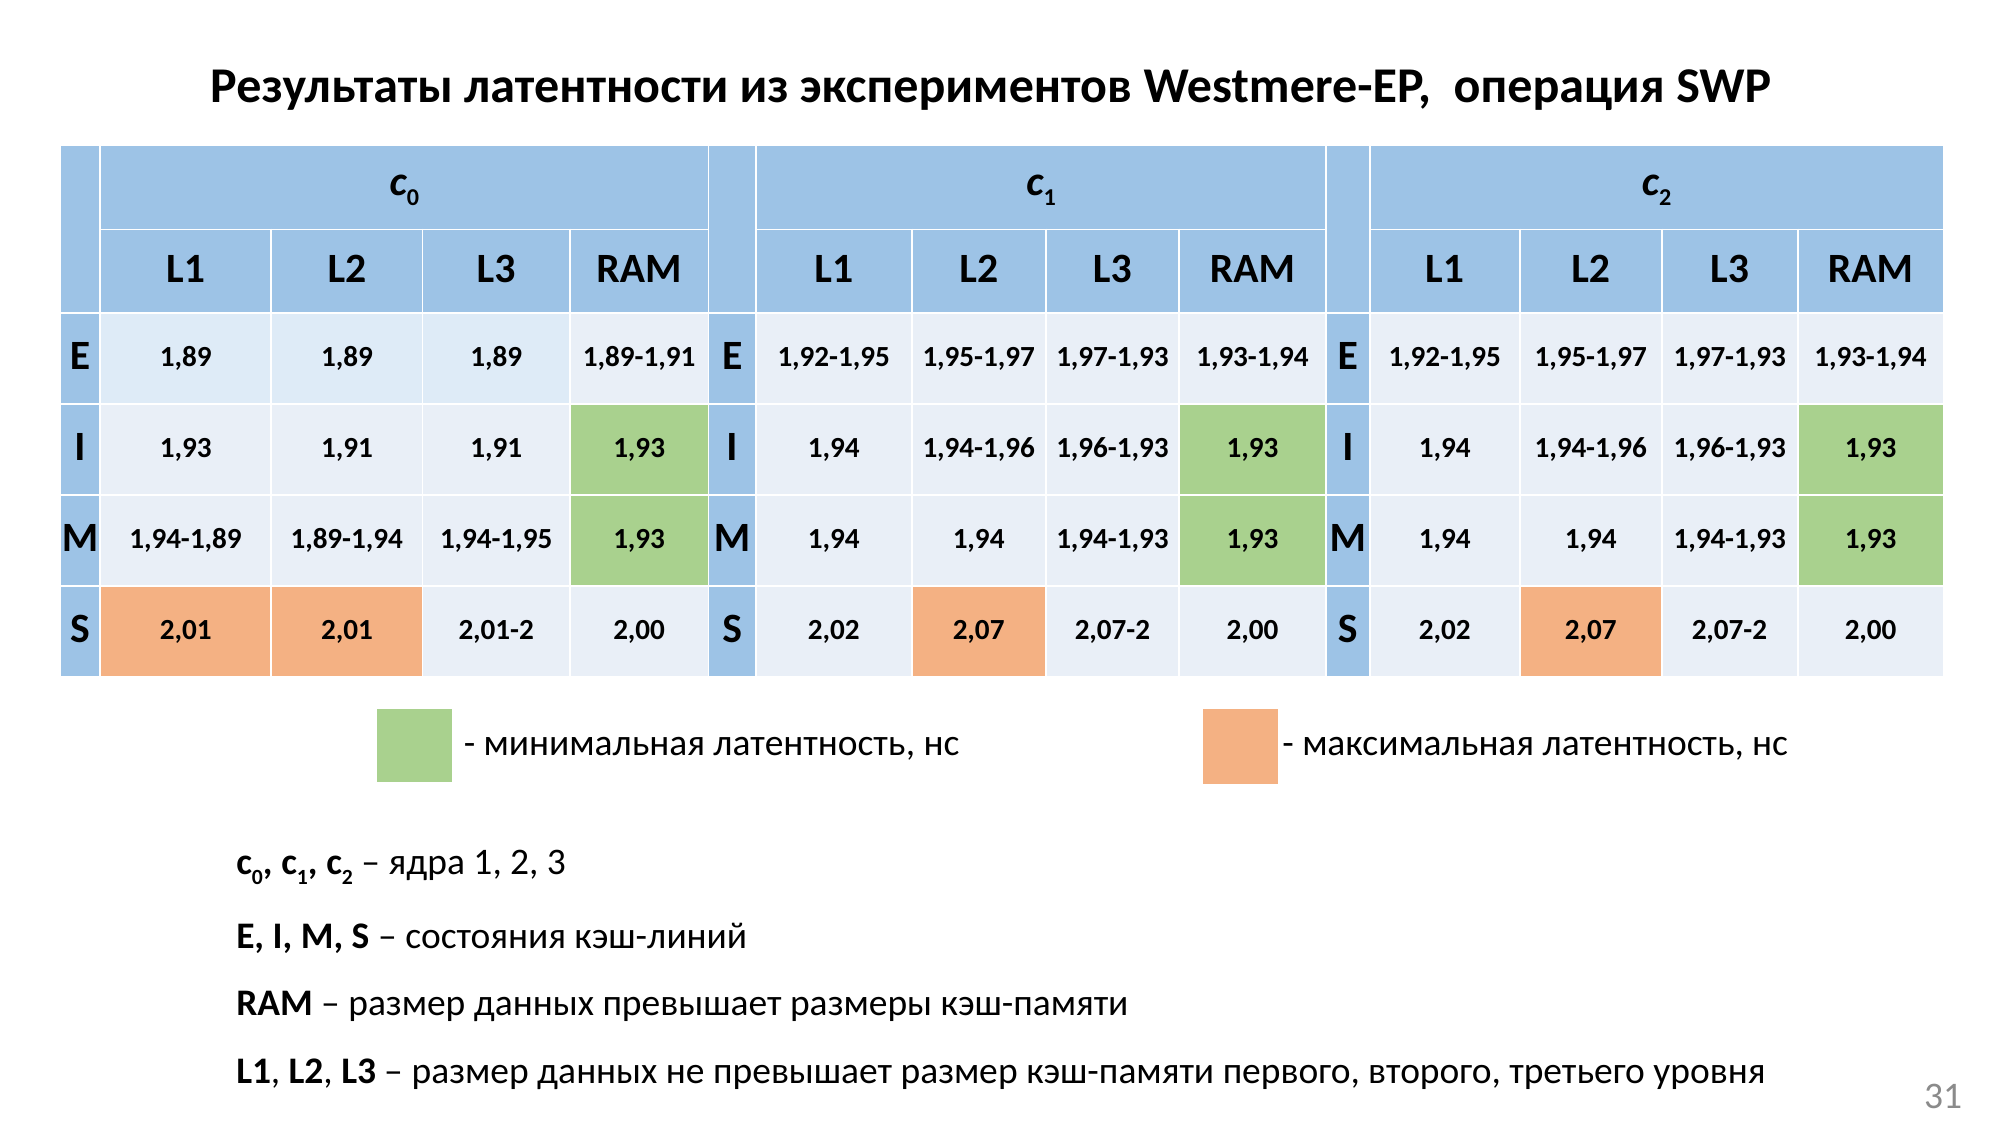

Результаты латентности из экспериментов Westmere-EP,  операция SWP
|  | c0 |  |  |  |  | c1 |  |  |  |  | c2 |  |  |  |
| --- | --- | --- | --- | --- | --- | --- | --- | --- | --- | --- | --- | --- | --- | --- |
|  | L1 | L2 | L3 | RAM |  | L1 | L2 | L3 | RAM |  | L1 | L2 | L3 | RAM |
| E | 1,89 | 1,89 | 1,89 | 1,89-1,91 | E | 1,92-1,95 | 1,95-1,97 | 1,97-1,93 | 1,93-1,94 | E | 1,92-1,95 | 1,95-1,97 | 1,97-1,93 | 1,93-1,94 |
| I | 1,93 | 1,91 | 1,91 | 1,93 | I | 1,94 | 1,94-1,96 | 1,96-1,93 | 1,93 | I | 1,94 | 1,94-1,96 | 1,96-1,93 | 1,93 |
| M | 1,94-1,89 | 1,89-1,94 | 1,94-1,95 | 1,93 | M | 1,94 | 1,94 | 1,94-1,93 | 1,93 | M | 1,94 | 1,94 | 1,94-1,93 | 1,93 |
| S | 2,01 | 2,01 | 2,01-2 | 2,00 | S | 2,02 | 2,07 | 2,07-2 | 2,00 | S | 2,02 | 2,07 | 2,07-2 | 2,00 |

                                 - минимальная латентность, нс                                      - максимальная латентность, нс
c0, c1, c2 – ядра 1, 2, 3
E, I, M, S – состояния кэш-линий
RAM – размер данных превышает размеры кэш-памяти
L1, L2, L3 – размер данных не превышает размер кэш-памяти первого, второго, третьего уровня

31